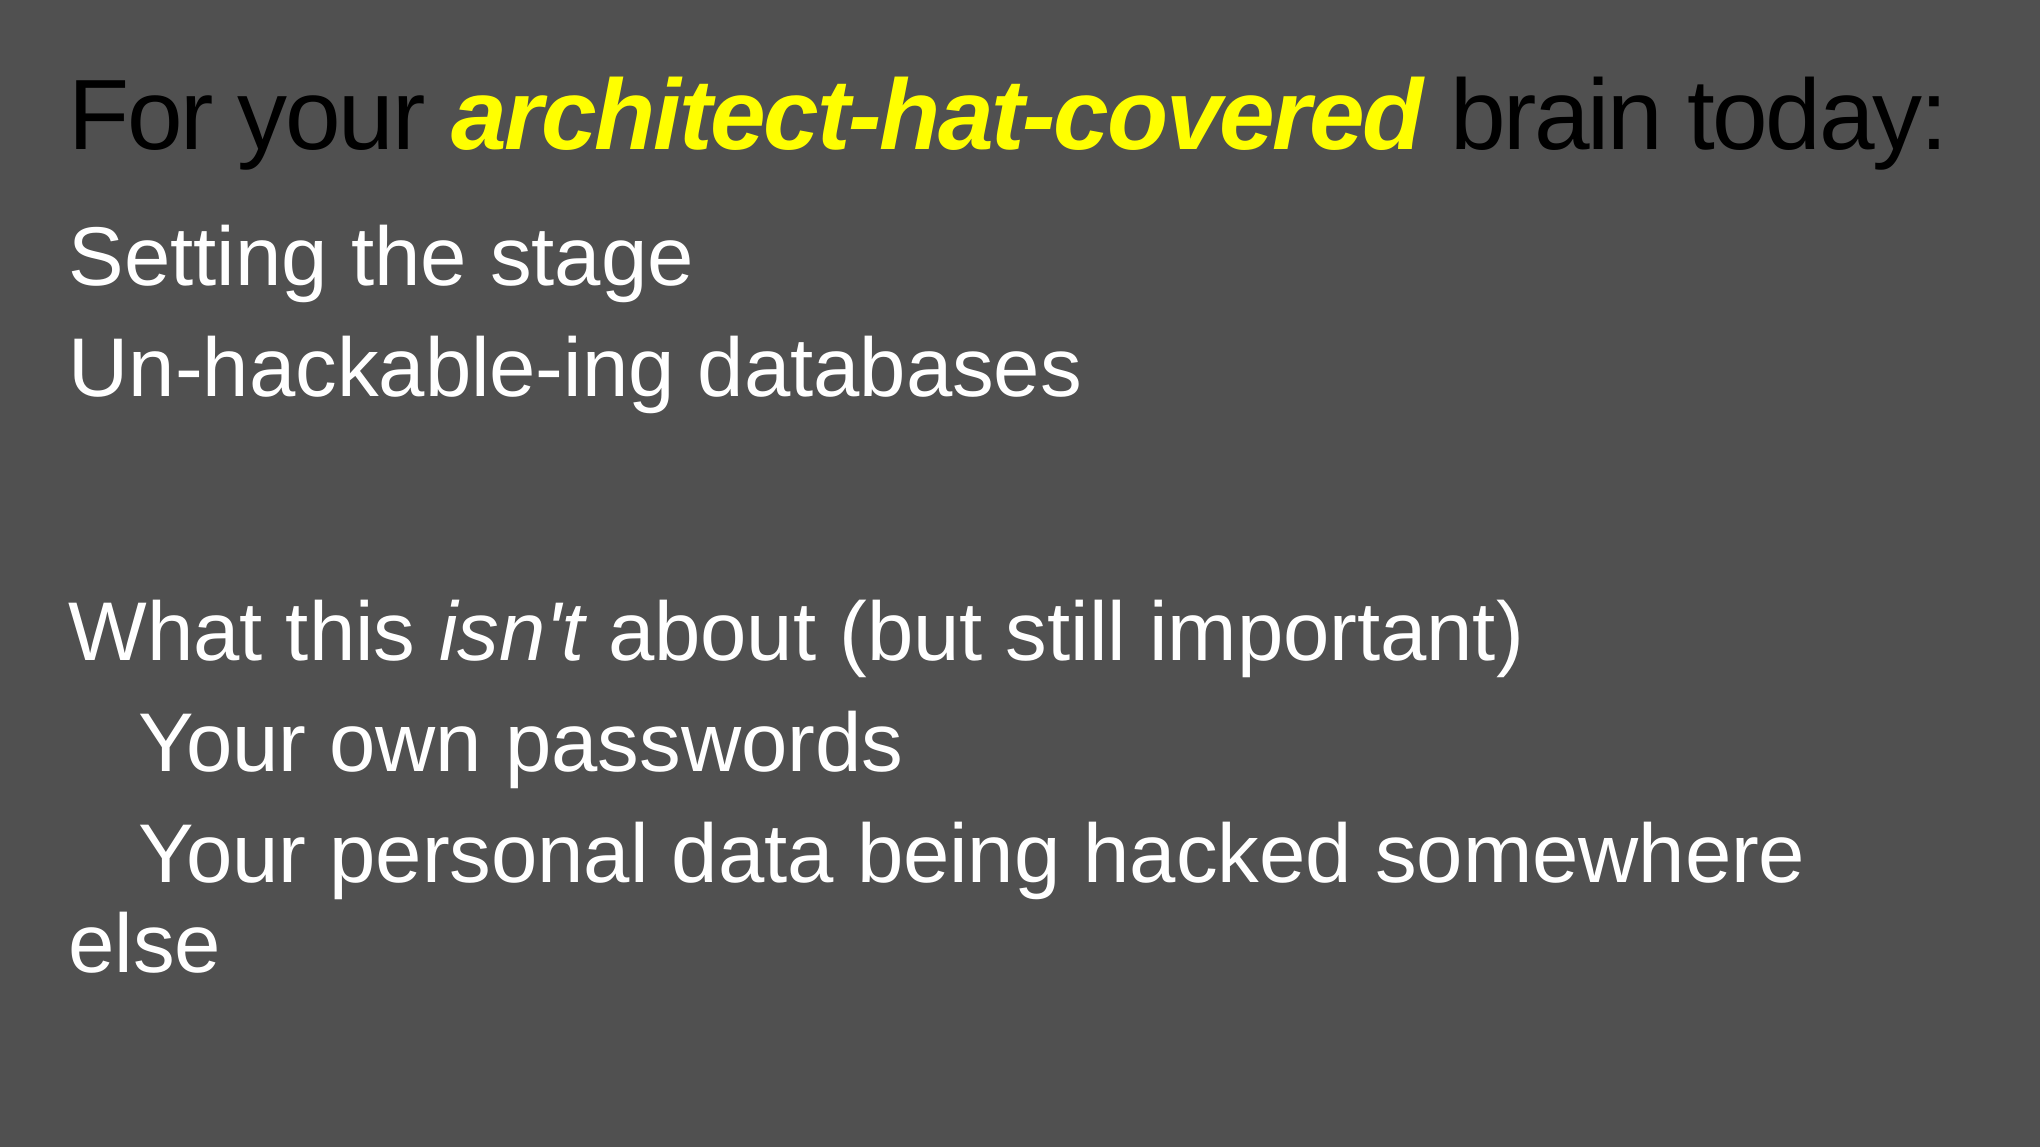

# For your architect-hat-covered brain today:
Setting the stage
Un-hackable-ing databases
What this isn't about (but still important)
   Your own passwords
   Your personal data being hacked somewhere else